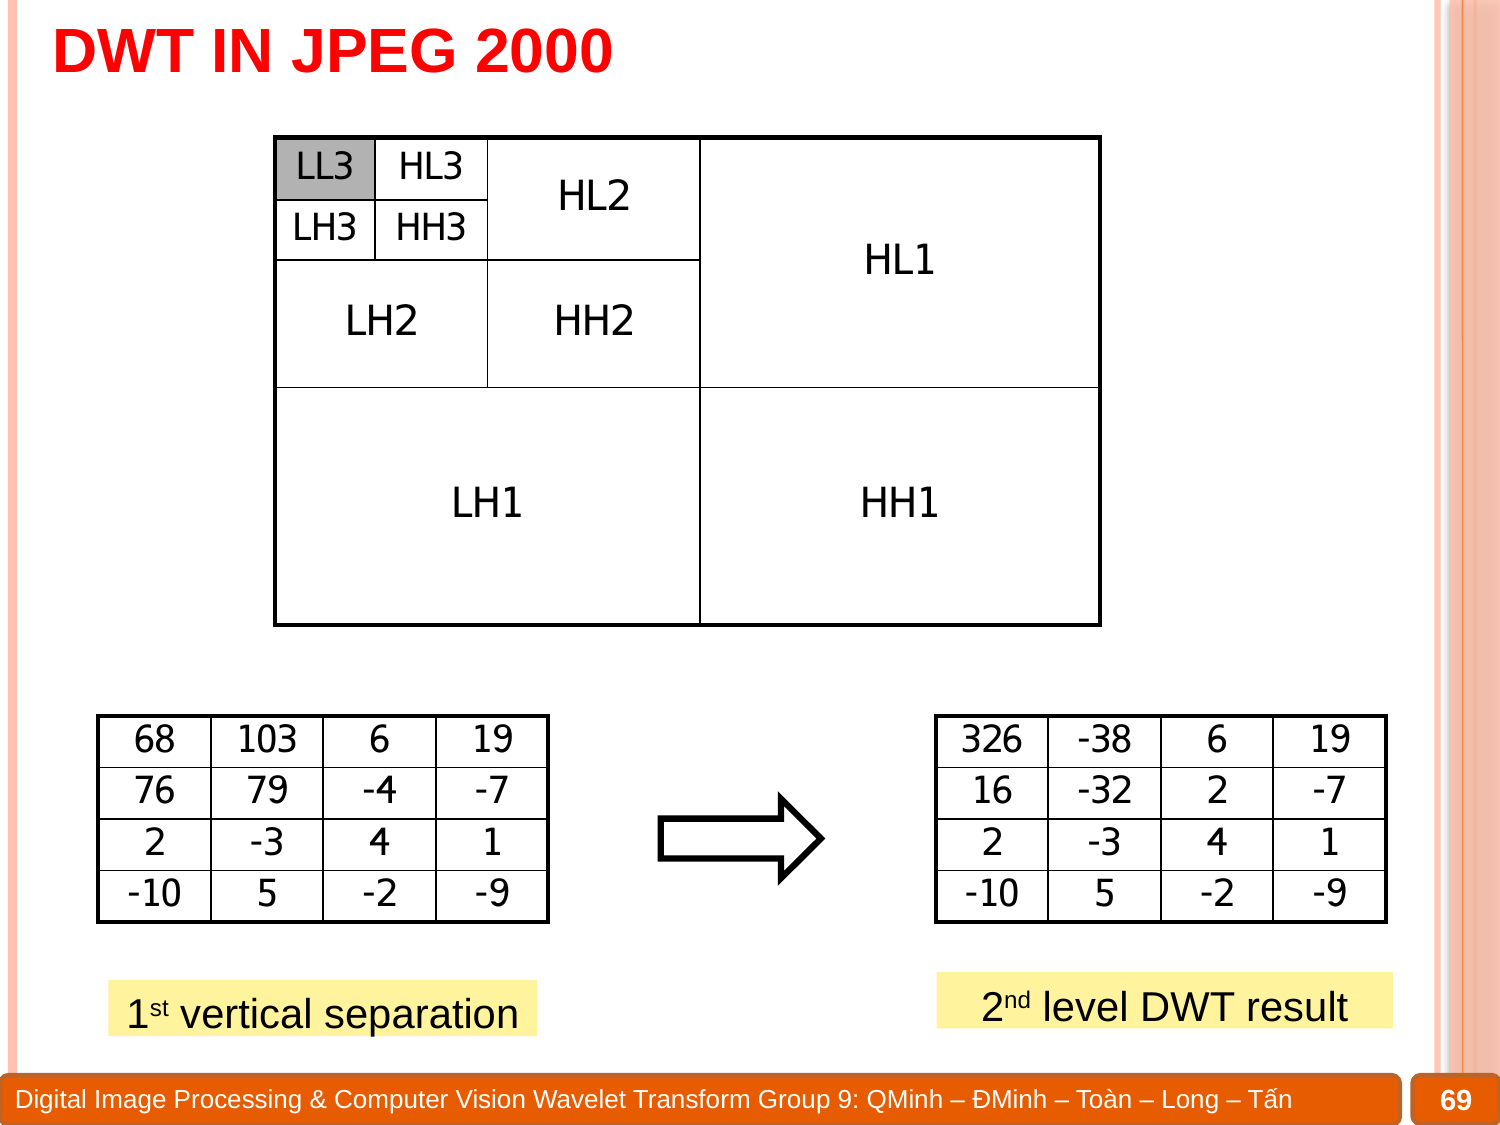

# DWT in JPEG 2000
| LL3 | HL3 | HL2 | HL1 |
| --- | --- | --- | --- |
| LH3 | HH3 |  |  |
| LH2 |  | HH2 |  |
| LH1 |  |  | HH1 |
| 68 | 103 | 6 | 19 |  | 326 | -38 | 6 | 19 |
| --- | --- | --- | --- | --- | --- | --- | --- | --- |
| 76 | 79 | -4 | -7 |  | 16 | -32 | 2 | -7 |
| 2 | -3 | 4 | 1 |  | 2 | -3 | 4 | 1 |
| -10 | 5 | -2 | -9 |  | -10 | 5 | -2 | -9 |

2nd level DWT result

1st vertical separation
69